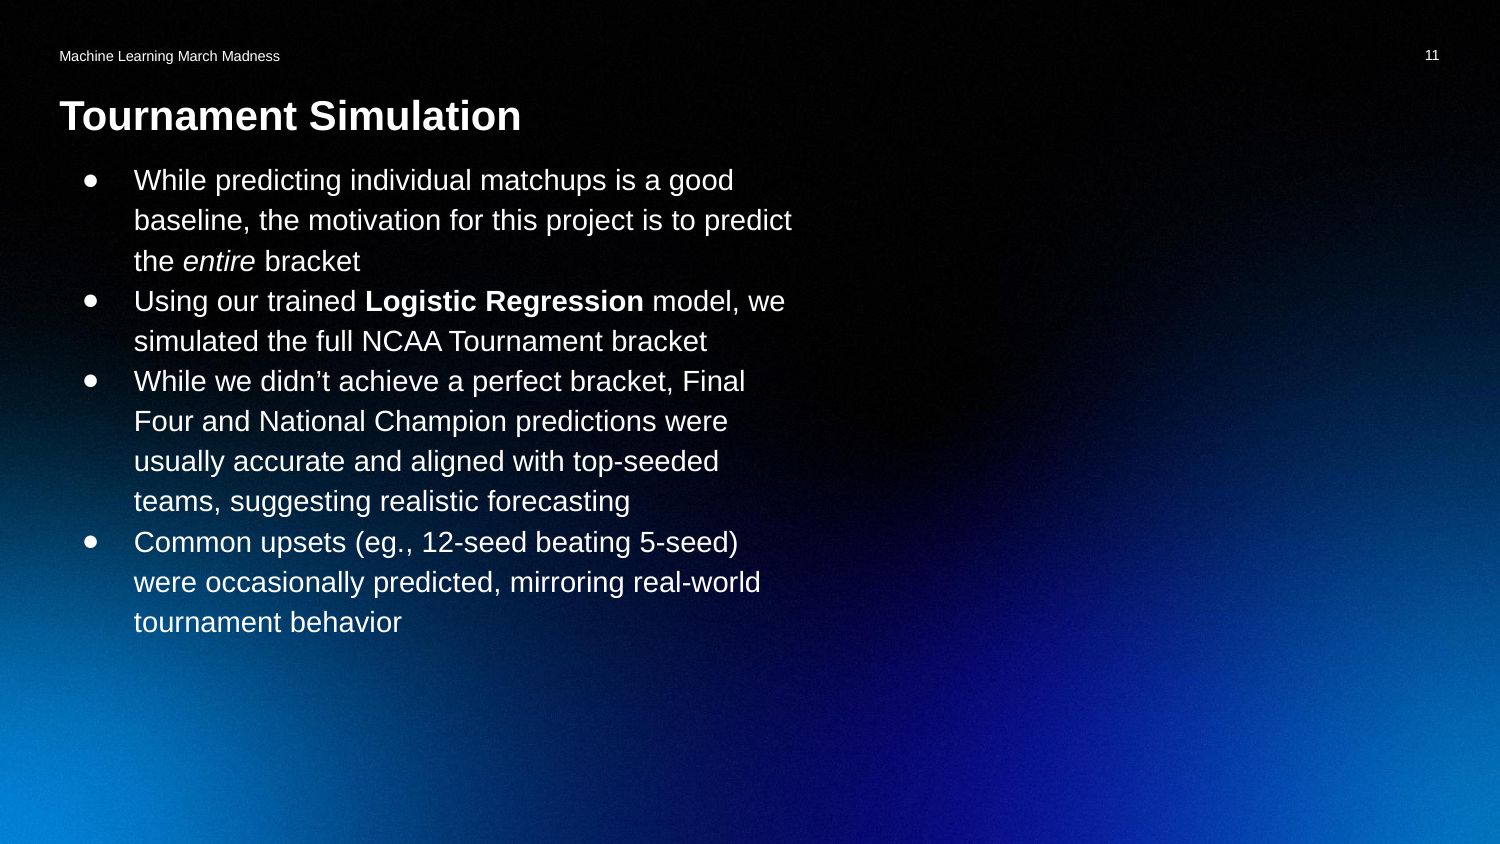

Machine Learning March Madness
11
Tournament Simulation
While predicting individual matchups is a good baseline, the motivation for this project is to predict the entire bracket
Using our trained Logistic Regression model, we simulated the full NCAA Tournament bracket
While we didn’t achieve a perfect bracket, Final Four and National Champion predictions were usually accurate and aligned with top-seeded teams, suggesting realistic forecasting
Common upsets (eg., 12-seed beating 5-seed) were occasionally predicted, mirroring real-world tournament behavior